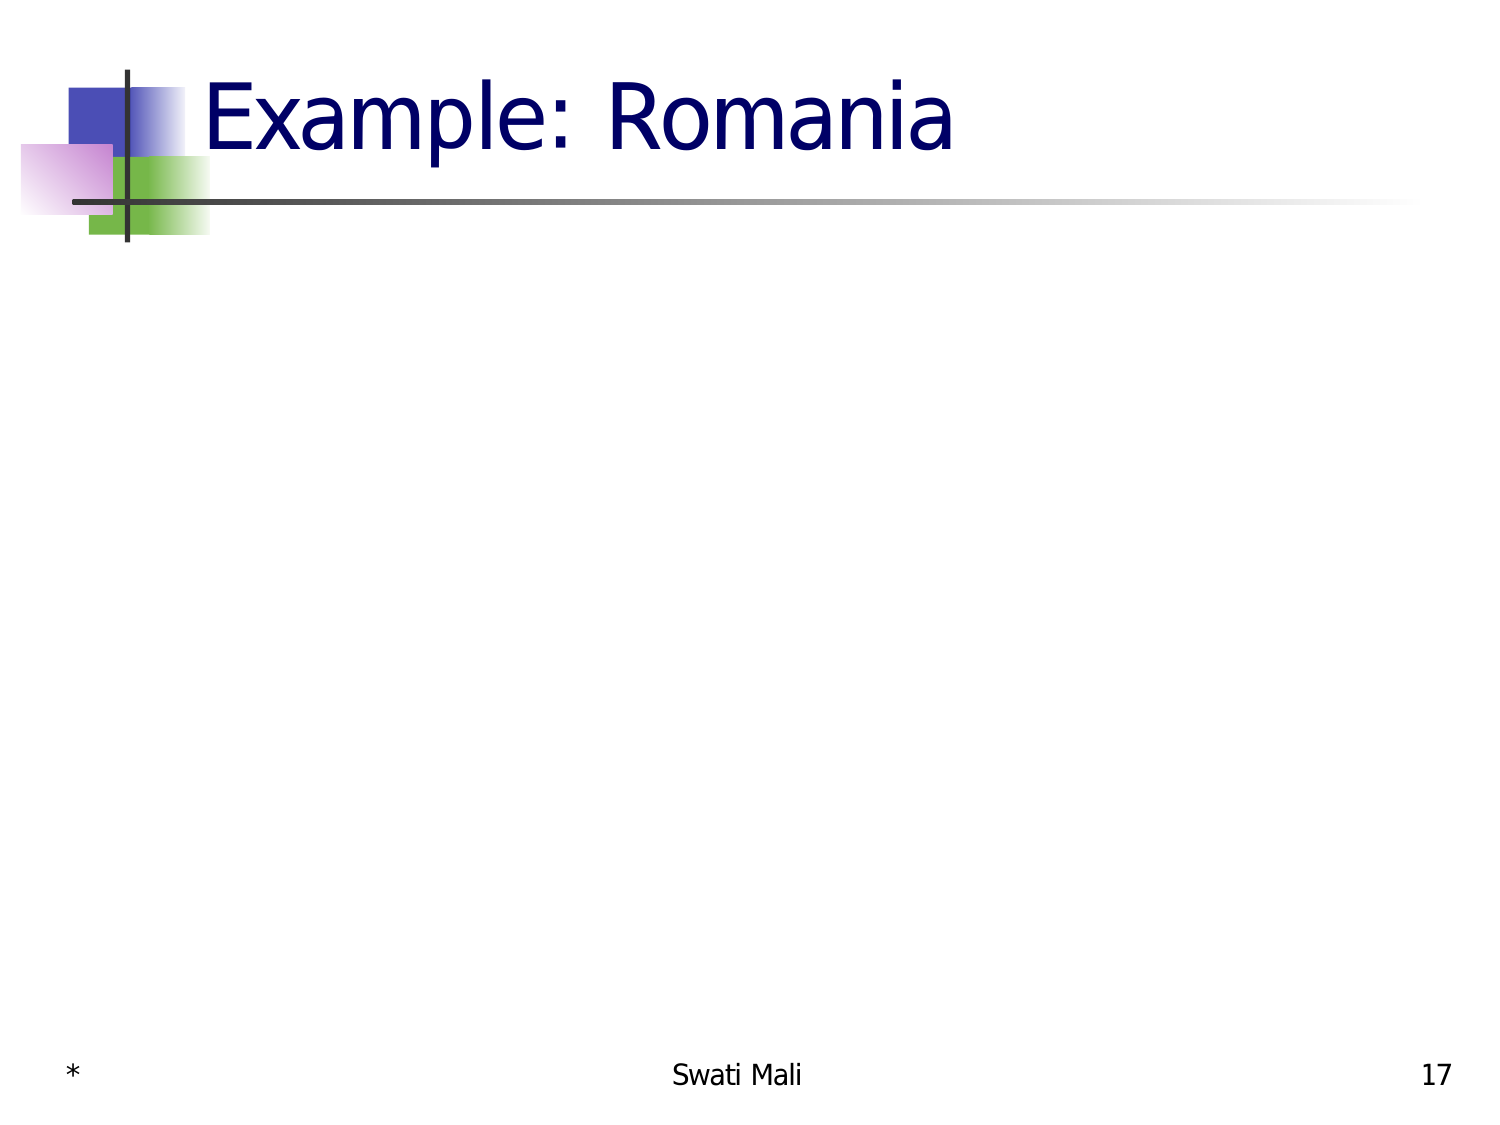

# Example: Romania

*
Swati Mali
17